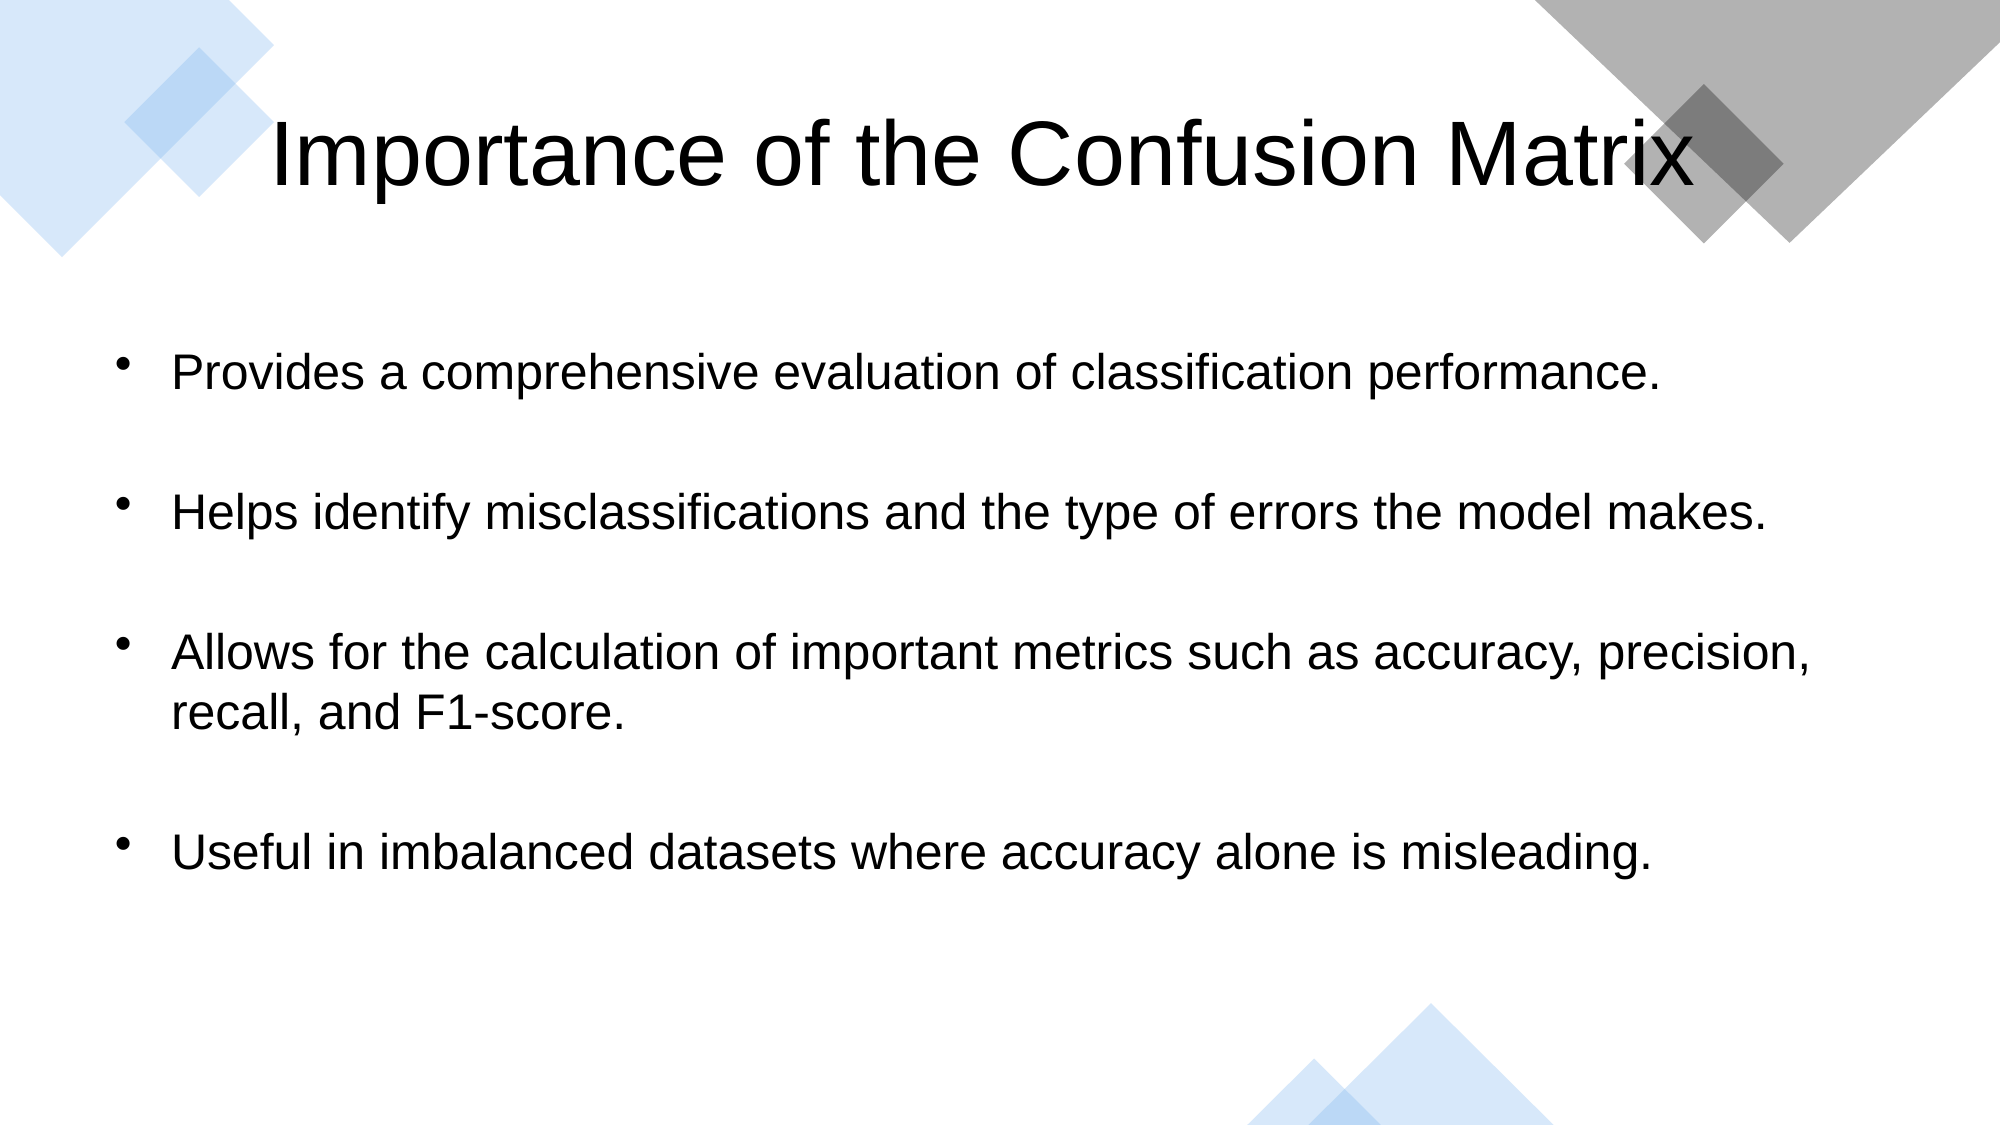

# Importance of the Confusion Matrix

Provides a comprehensive evaluation of classification performance.

Helps identify misclassifications and the type of errors the model makes.

Allows for the calculation of important metrics such as accuracy, precision, recall, and F1-score.

Useful in imbalanced datasets where accuracy alone is misleading.